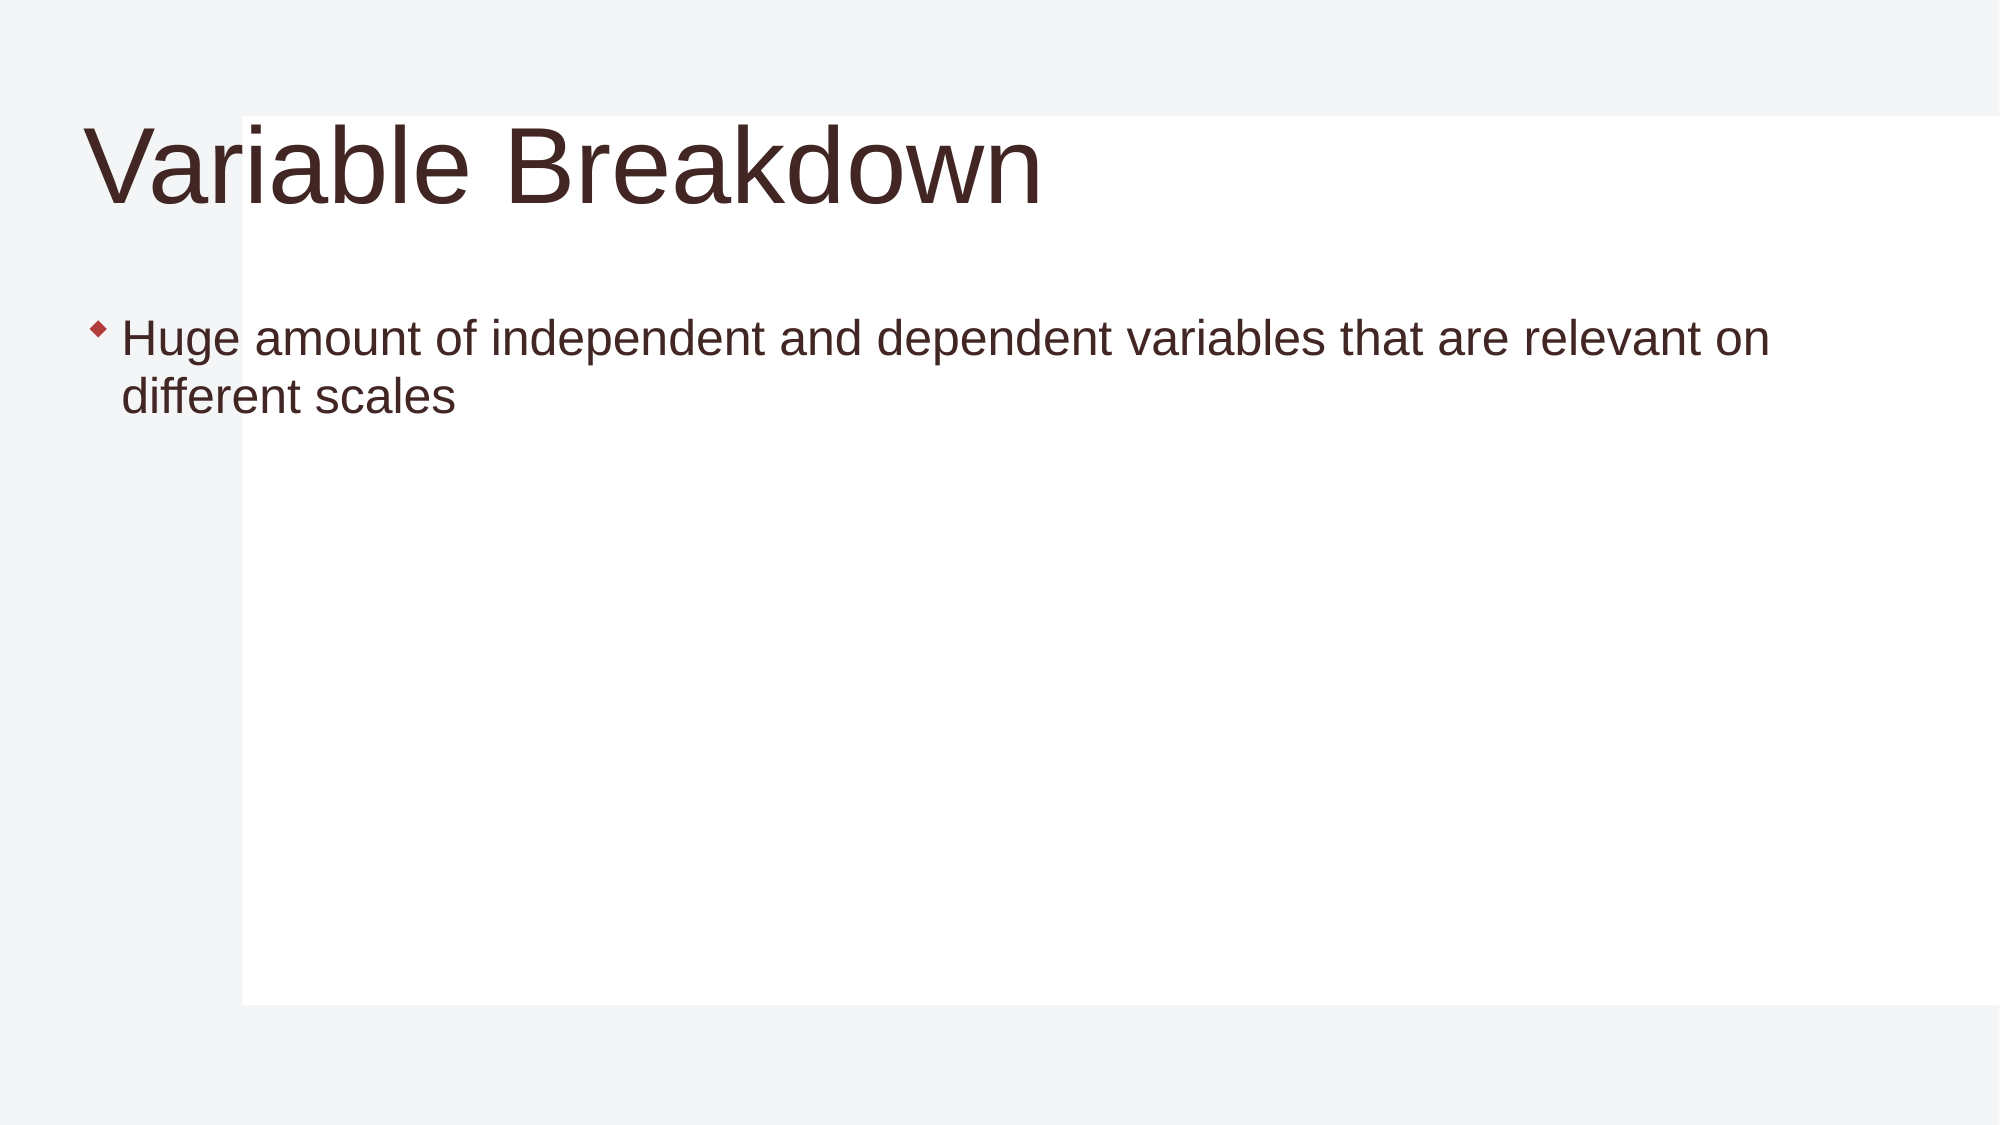

# Variable Breakdown
Huge amount of independent and dependent variables that are relevant on different scales